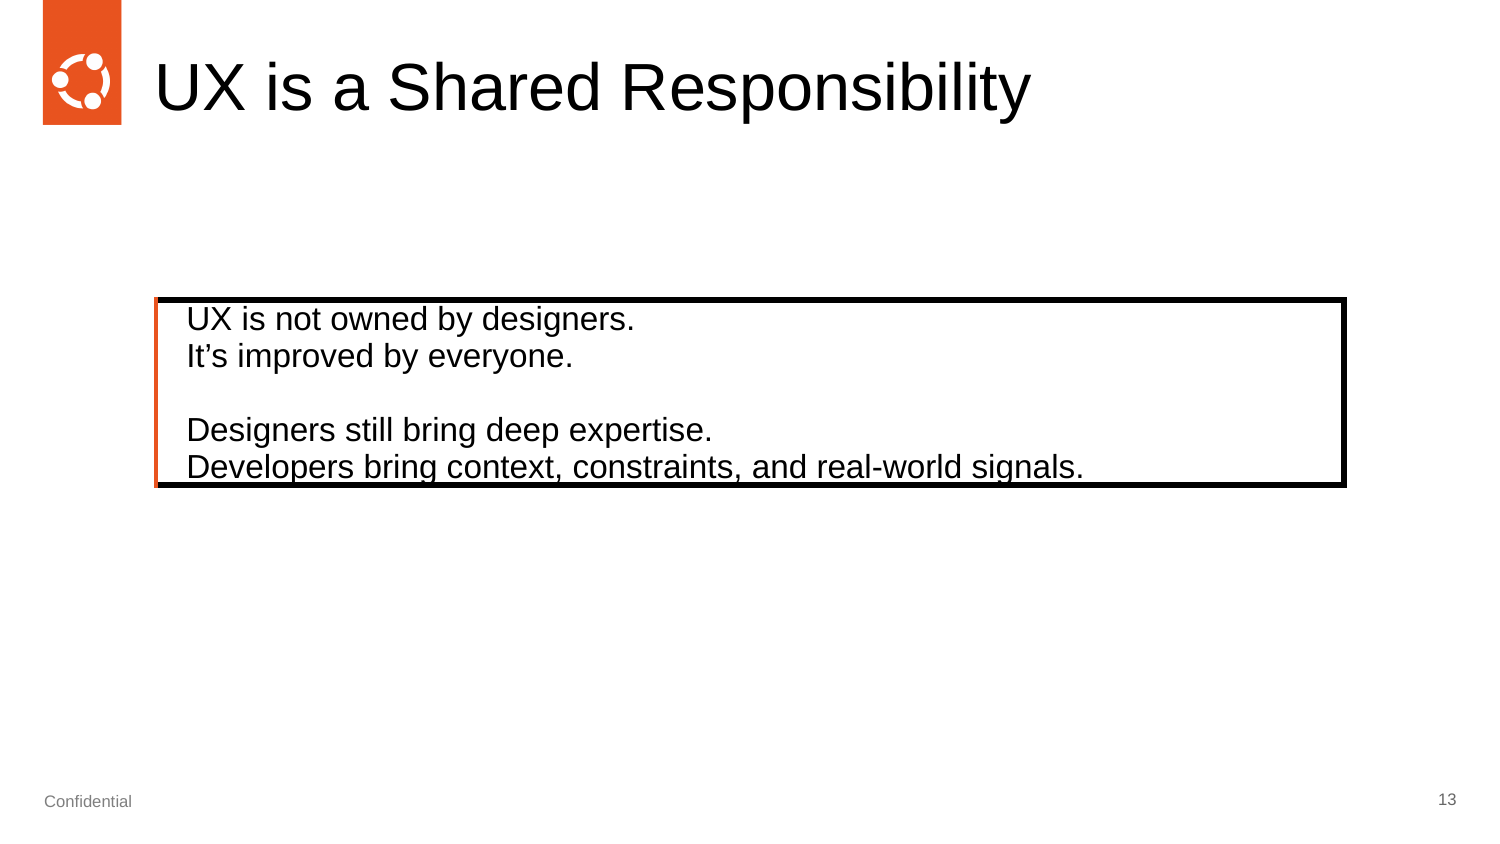

UX is a Shared Responsibility
| UX is not owned by designers. It’s improved by everyone. Designers still bring deep expertise. Developers bring context, constraints, and real-world signals. |
| --- |
13
Confidential